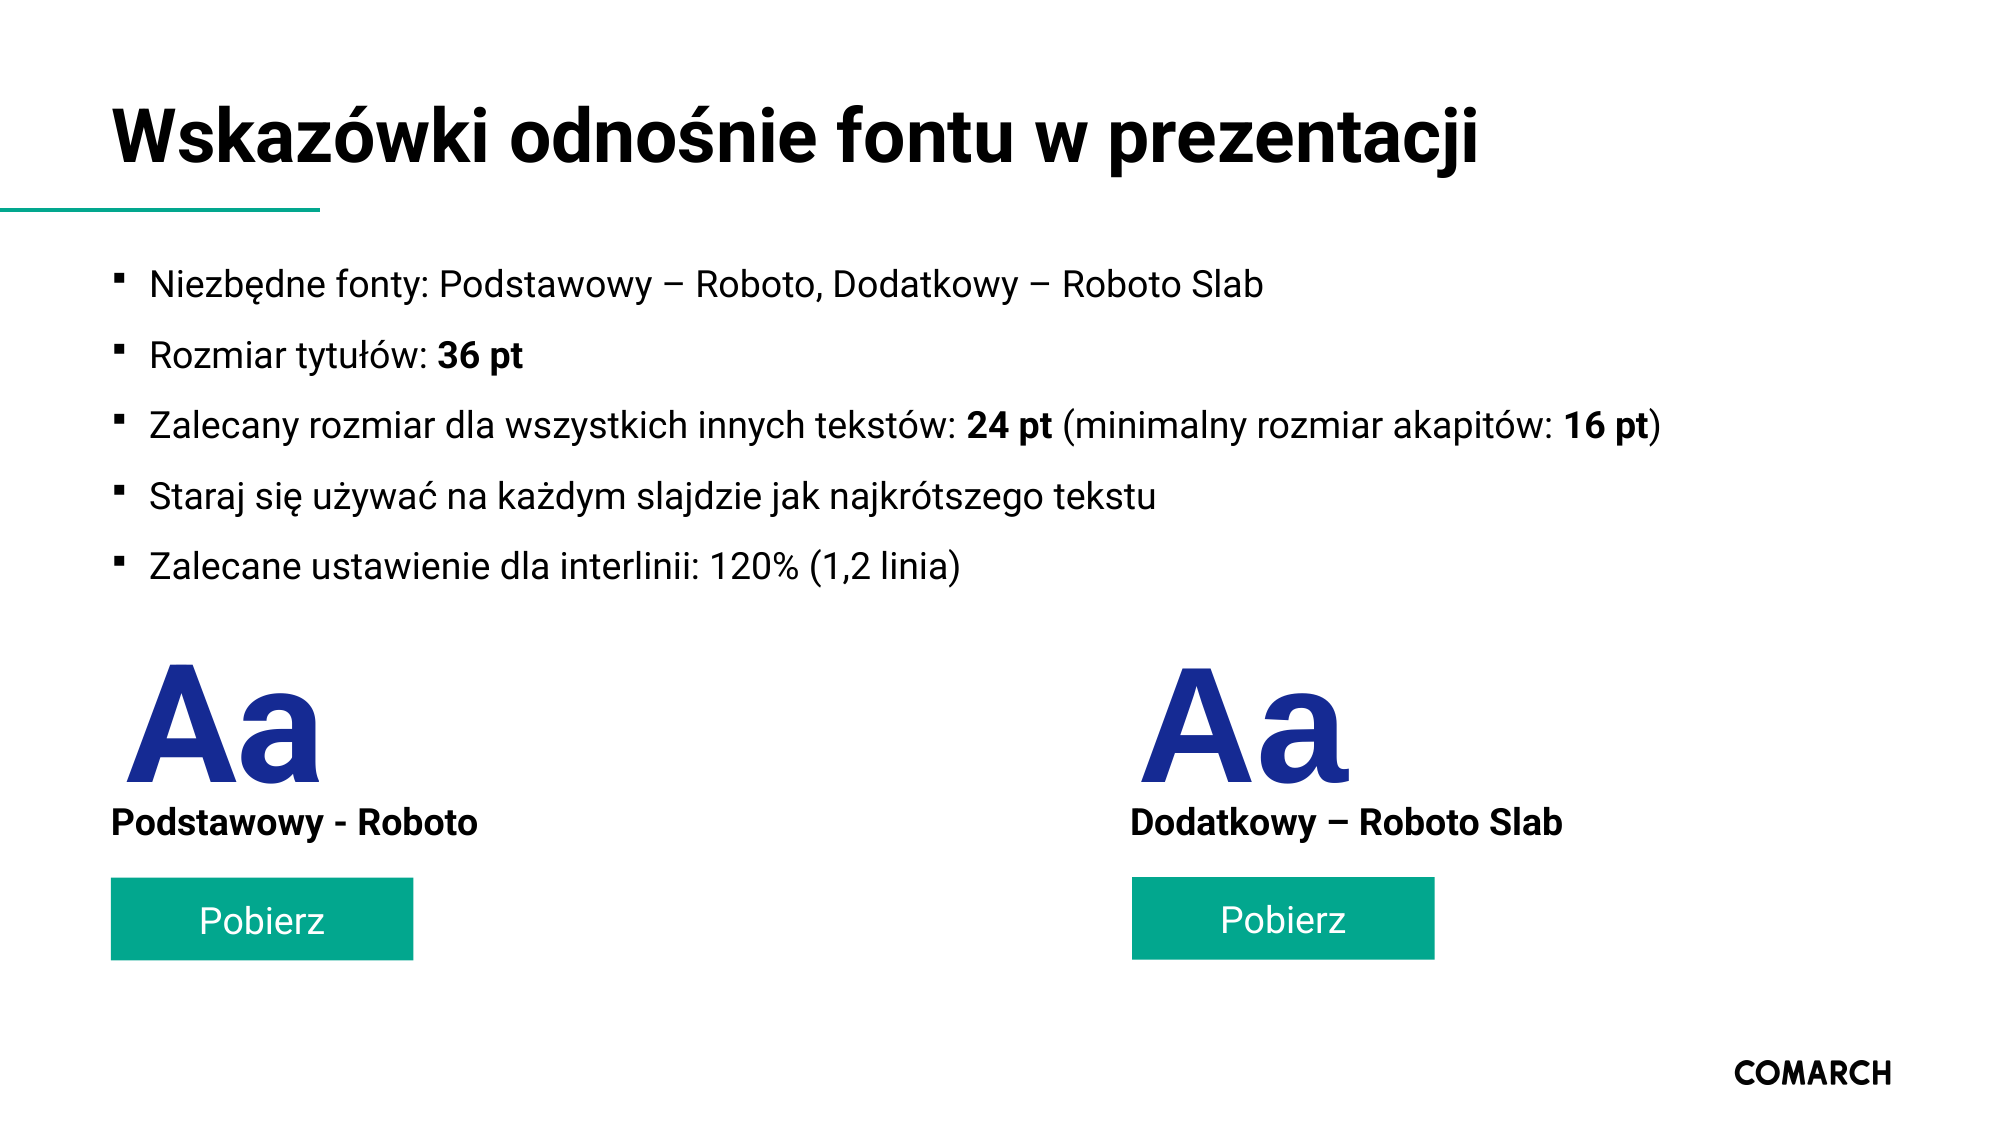

# Wskazówki odnośnie fontu w prezentacji
Niezbędne fonty: Podstawowy – Roboto, Dodatkowy – Roboto Slab
Rozmiar tytułów: 36 pt
Zalecany rozmiar dla wszystkich innych tekstów: 24 pt (minimalny rozmiar akapitów: 16 pt)
Staraj się używać na każdym slajdzie jak najkrótszego tekstu
Zalecane ustawienie dla interlinii: 120% (1,2 linia)
Aa
Aa
Podstawowy - Roboto
Dodatkowy – Roboto Slab
Pobierz
Pobierz